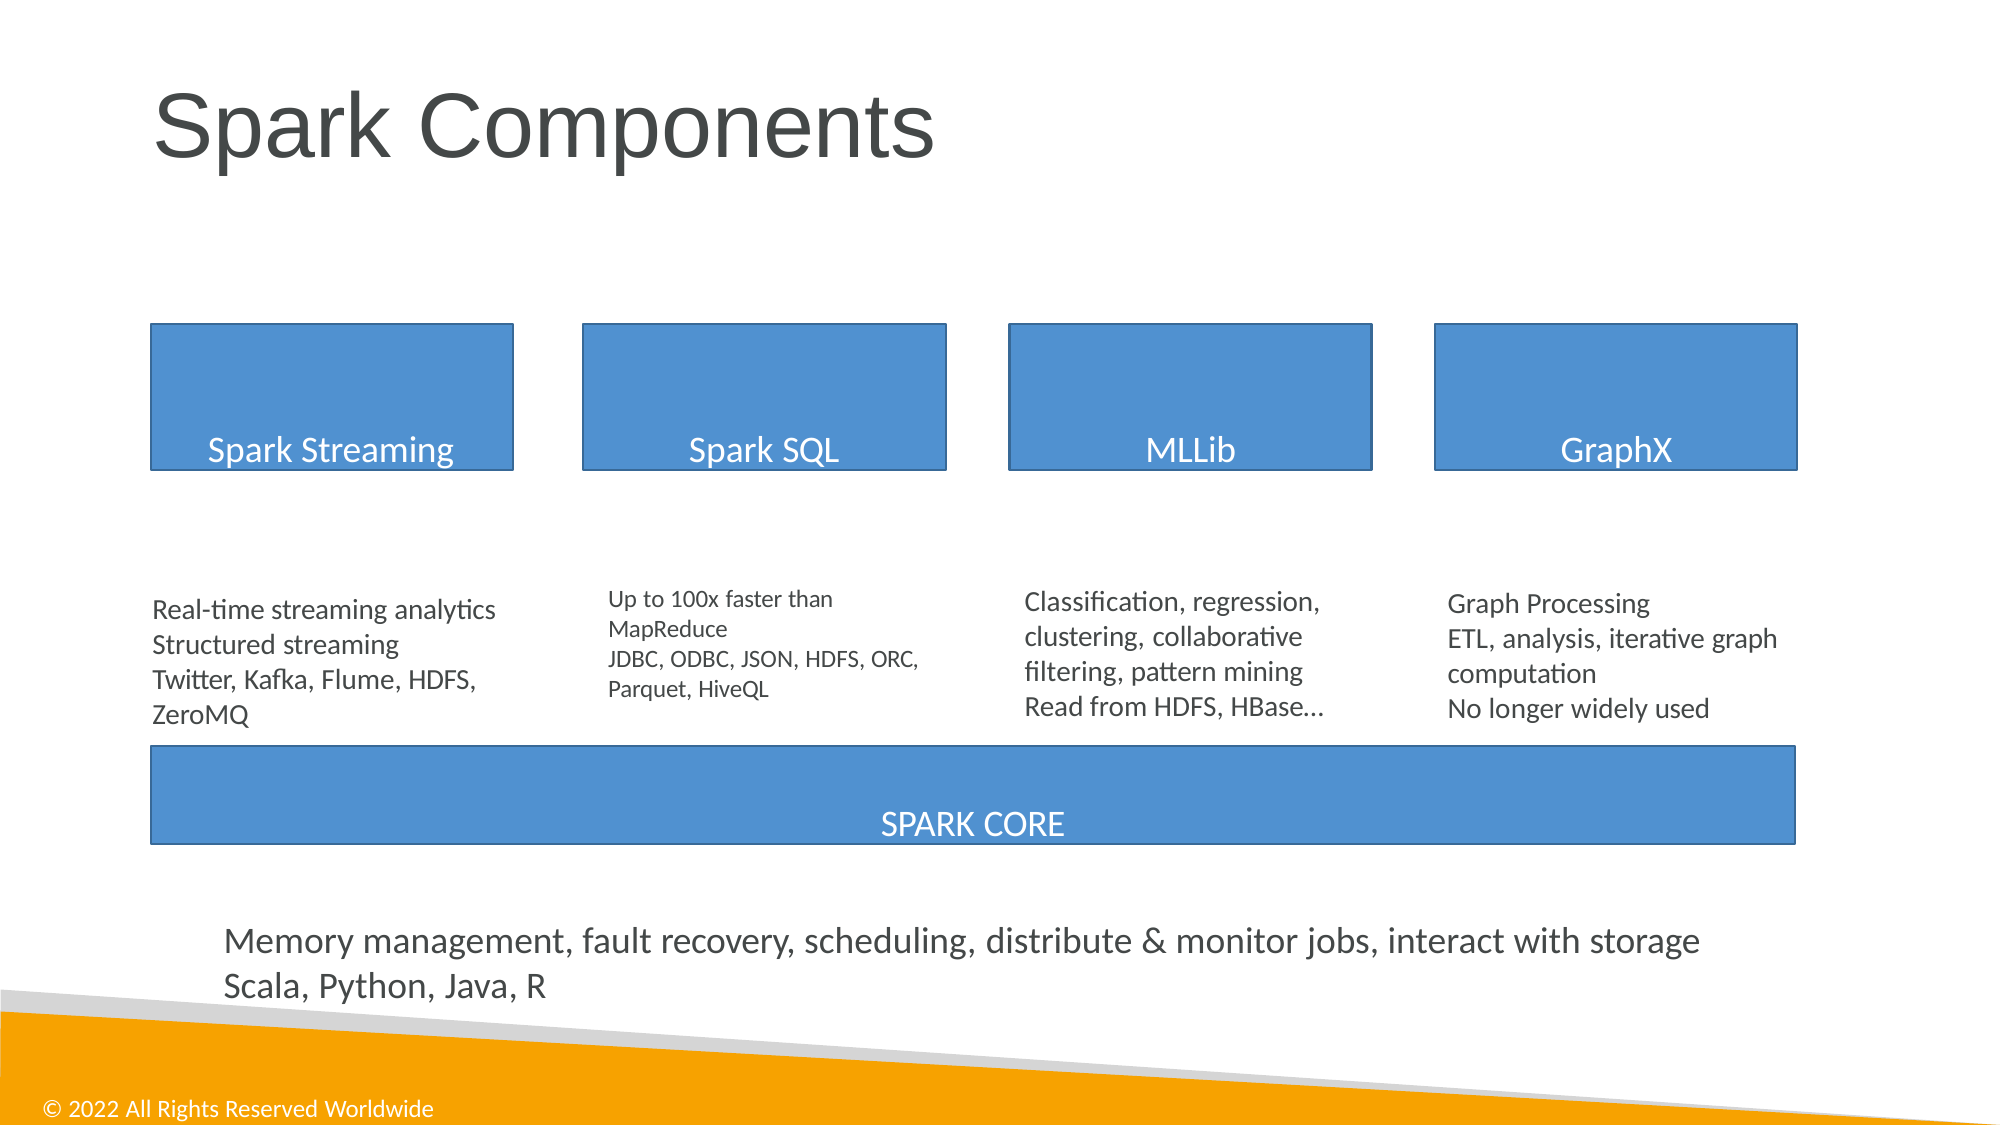

# Spark Components

Spark Streaming

Spark SQL

MLLib

GraphX
Up to 100x faster than
MapReduce
JDBC, ODBC, JSON, HDFS, ORC,
Parquet, HiveQL
Classification, regression, clustering, collaborative filtering, pattern mining Read from HDFS, HBase…
Graph Processing
ETL, analysis, iterative graph
computation
No longer widely used
Real-time streaming analytics Structured streaming
Twitter, Kafka, Flume, HDFS,
ZeroMQ

SPARK CORE
Memory management, fault recovery, scheduling, distribute & monitor jobs, interact with storage
Scala, Python, Java, R
© 2022 All Rights Reserved Worldwide